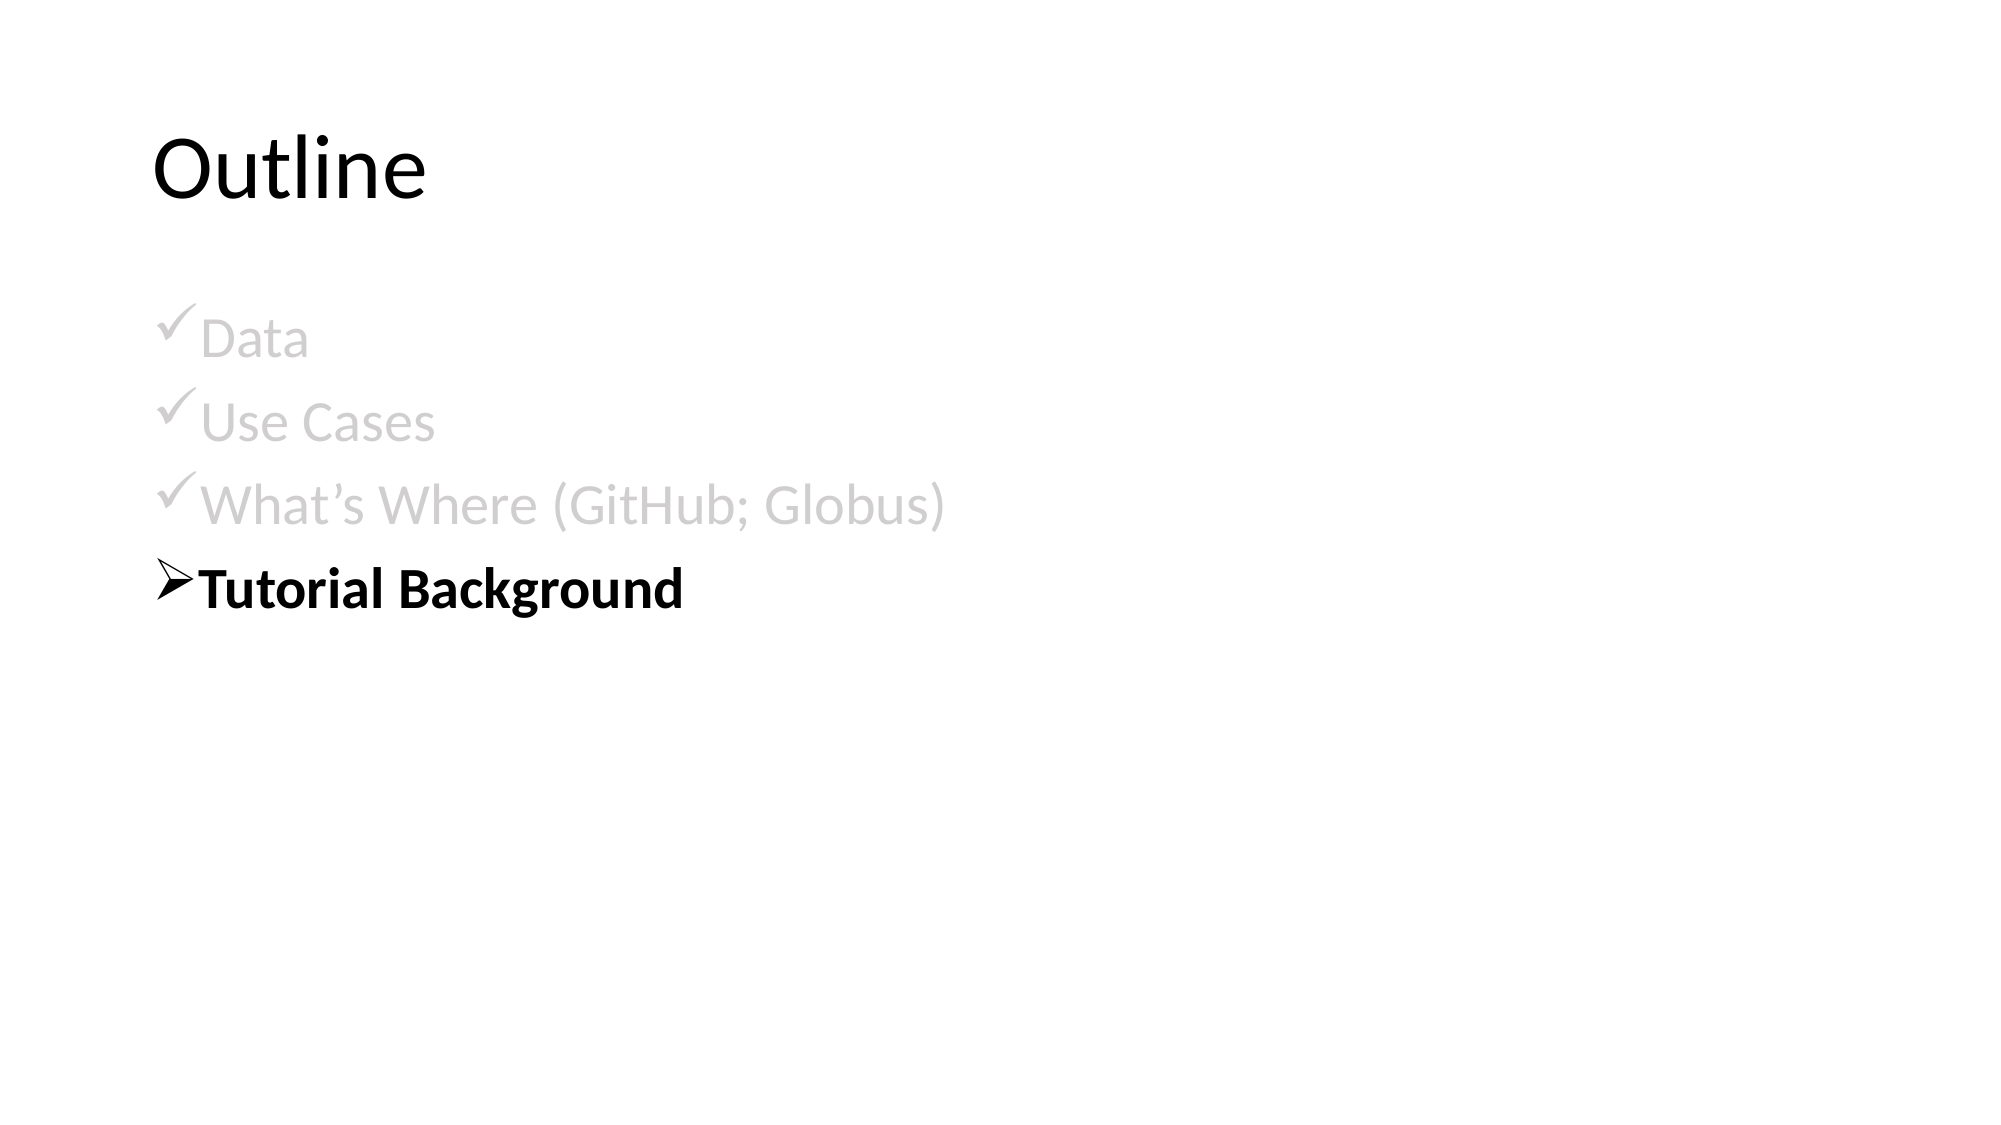

# Outline
Data
Use Cases
What’s Where (GitHub; Globus)
Tutorial Background